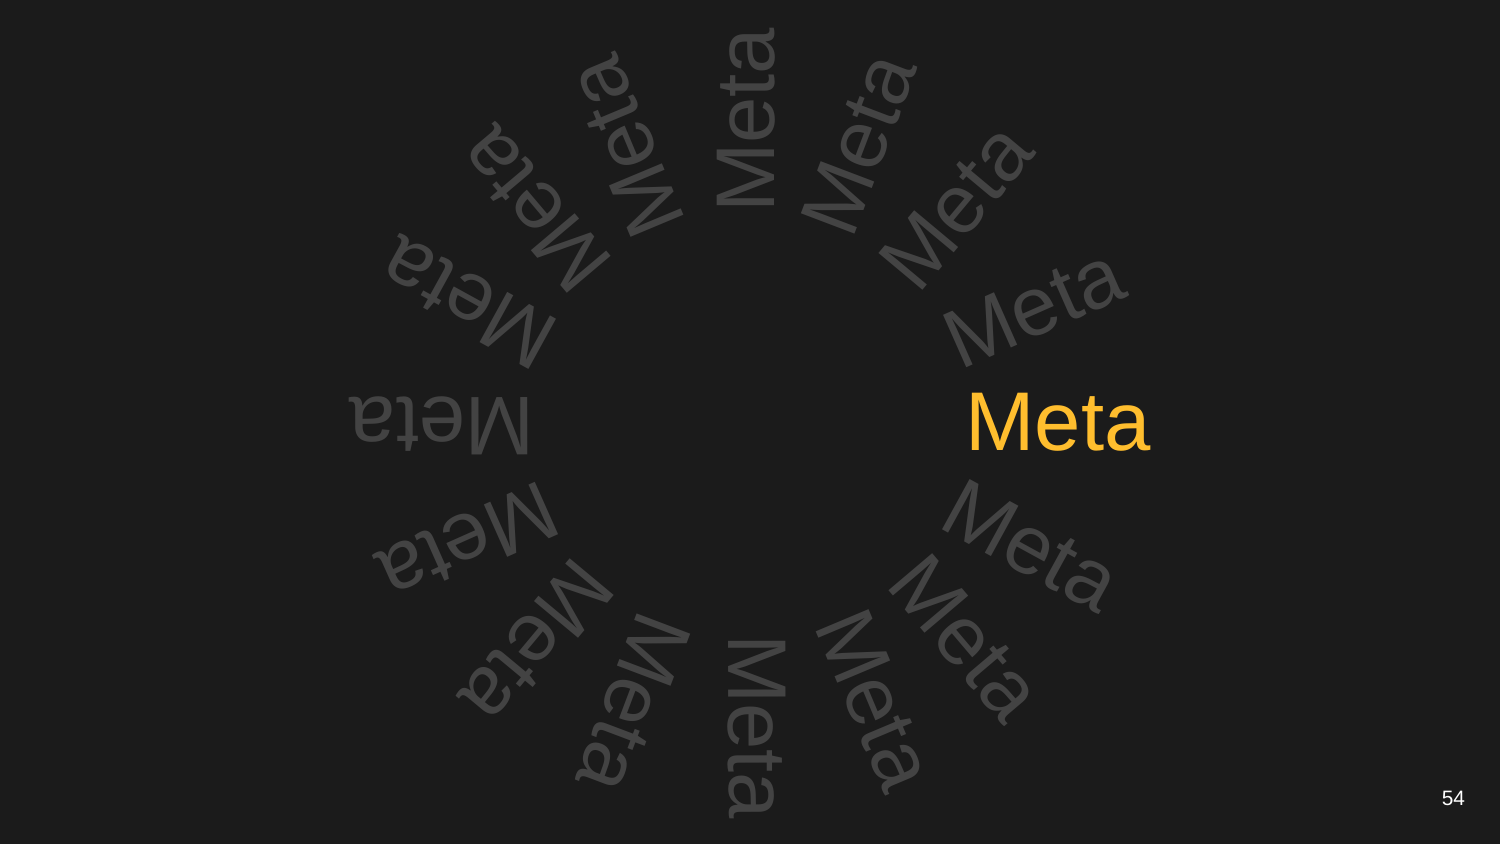

Meta
Meta
Meta
Meta
Meta
Meta
Meta
# Meta
Meta
Meta
Meta
Meta
Meta
Meta
Meta
Meta
54